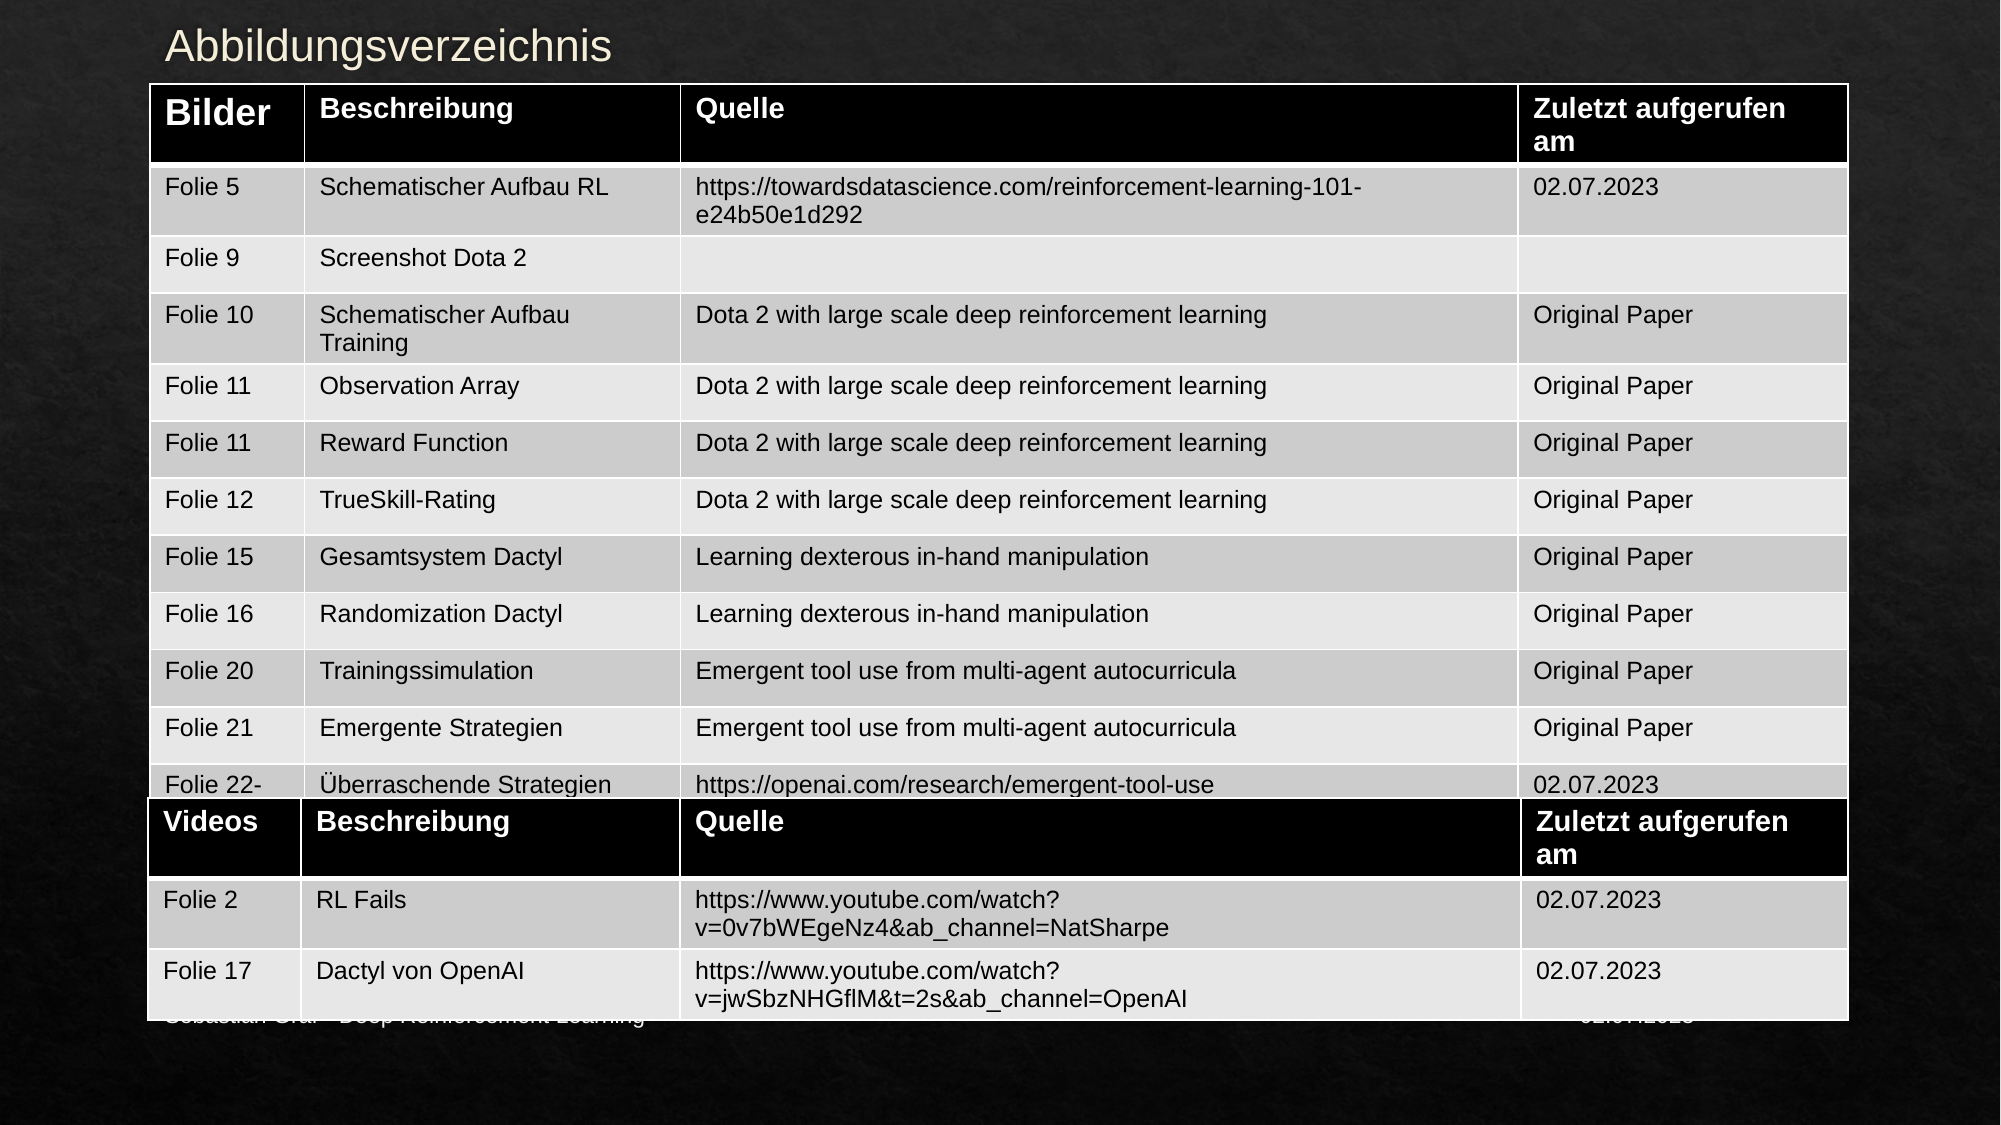

# Abbildungsverzeichnis
| Bilder | Beschreibung | Quelle | Zuletzt aufgerufen am |
| --- | --- | --- | --- |
| Folie 5 | Schematischer Aufbau RL | https://towardsdatascience.com/reinforcement-learning-101-e24b50e1d292 | 02.07.2023 |
| Folie 9 | Screenshot Dota 2 |  |  |
| Folie 10 | Schematischer Aufbau Training | Dota 2 with large scale deep reinforcement learning | Original Paper |
| Folie 11 | Observation Array | Dota 2 with large scale deep reinforcement learning | Original Paper |
| Folie 11 | Reward Function | Dota 2 with large scale deep reinforcement learning | Original Paper |
| Folie 12 | TrueSkill-Rating | Dota 2 with large scale deep reinforcement learning | Original Paper |
| Folie 15 | Gesamtsystem Dactyl | Learning dexterous in-hand manipulation | Original Paper |
| Folie 16 | Randomization Dactyl | Learning dexterous in-hand manipulation | Original Paper |
| Folie 20 | Trainingssimulation | Emergent tool use from multi-agent autocurricula | Original Paper |
| Folie 21 | Emergente Strategien | Emergent tool use from multi-agent autocurricula | Original Paper |
| Folie 22-24 | Überraschende Strategien | https://openai.com/research/emergent-tool-use | 02.07.2023 |
| Videos | Beschreibung | Quelle | Zuletzt aufgerufen am |
| --- | --- | --- | --- |
| Folie 2 | RL Fails | https://www.youtube.com/watch?v=0v7bWEgeNz4&ab\_channel=NatSharpe | 02.07.2023 |
| Folie 17 | Dactyl von OpenAI | https://www.youtube.com/watch?v=jwSbzNHGflM&t=2s&ab\_channel=OpenAI | 02.07.2023 |
Sebastian Graf - Deep Reinforcement Learning
02.07.2023